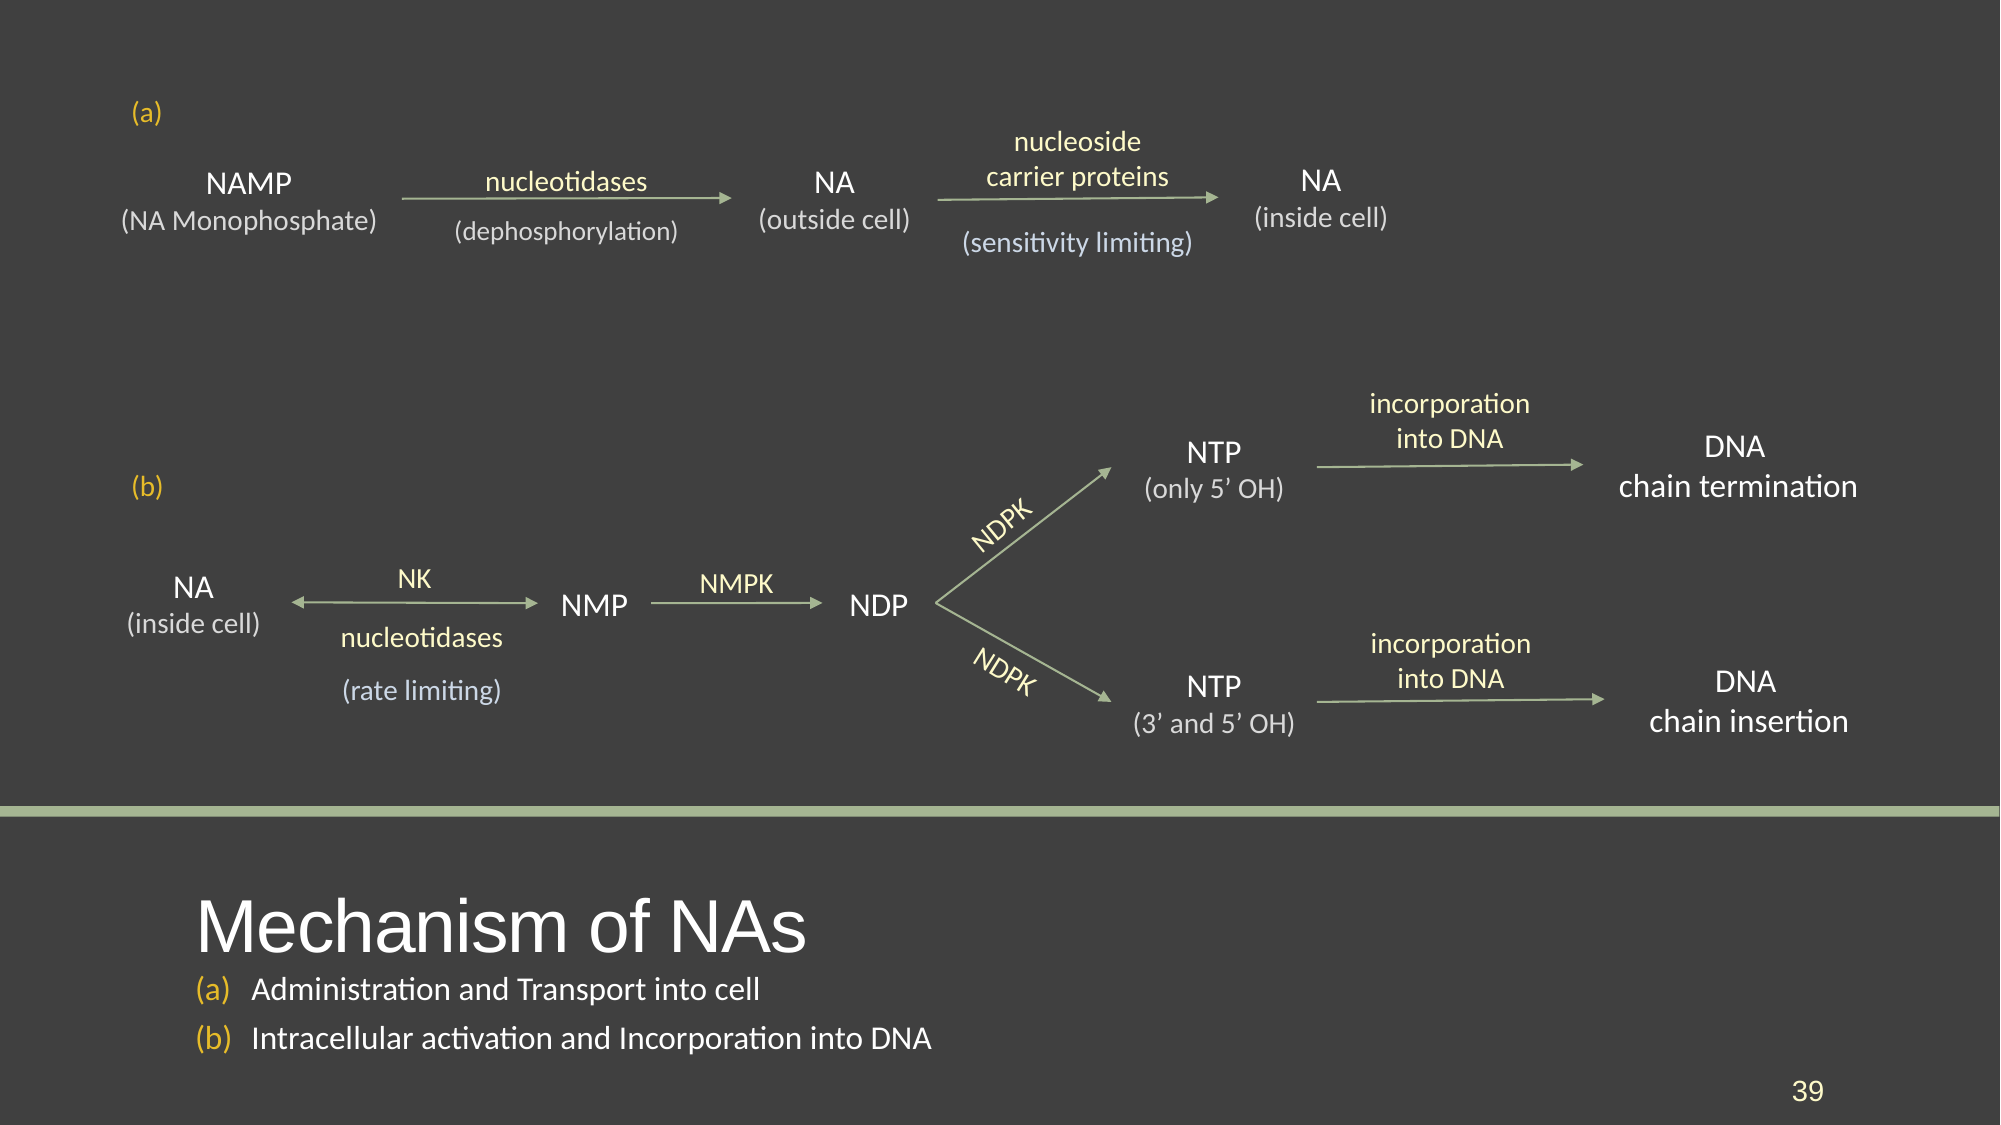

(a)
nucleoside carrier proteins
(sensitivity limiting)
nucleotidases
(dephosphorylation)
NA
(inside cell)
NA
(outside cell)
NAMP
(NA Monophosphate)
incorporation into DNA
DNA
chain termination
NTP
(only 5’ OH)
(b)
NDPK
NK
nucleotidases
(rate limiting)
NA
(inside cell)
NMPK
NDP
NMP
NDPK
incorporation into DNA
DNA
chain insertion
NTP
(3’ and 5’ OH)
# Mechanism of NAs
Administration and Transport into cell
Intracellular activation and Incorporation into DNA
39